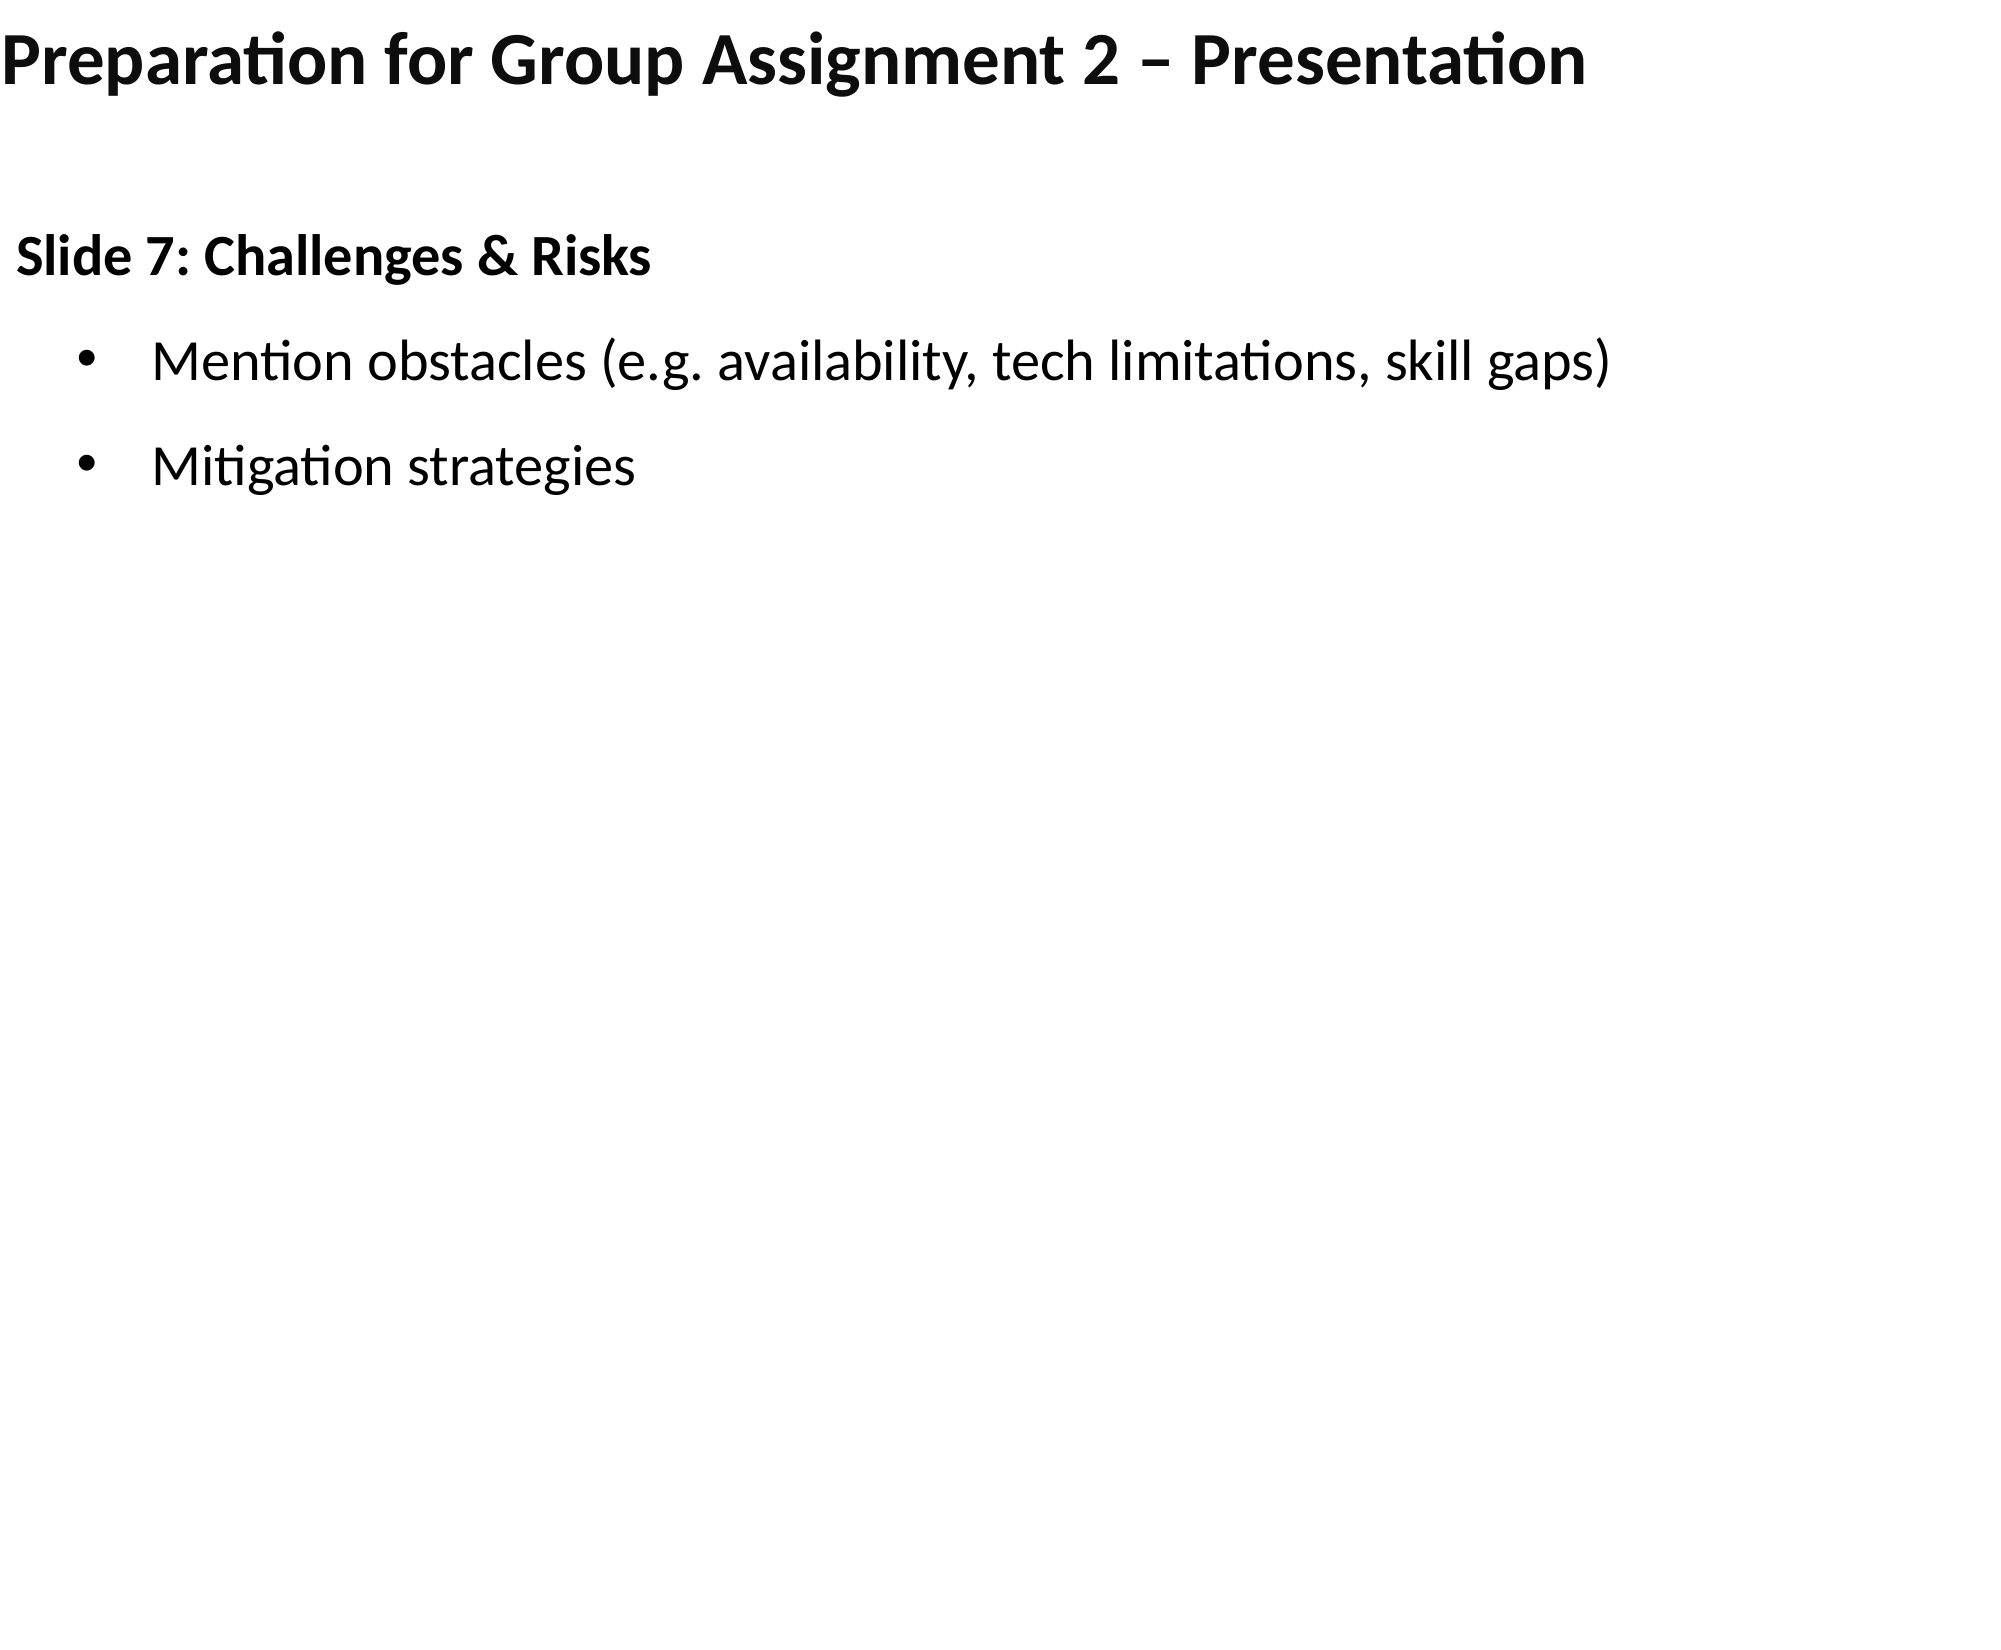

# Preparation for Group Assignment 2 – Presentation
Slide 7: Challenges & Risks
Mention obstacles (e.g. availability, tech limitations, skill gaps)
Mitigation strategies